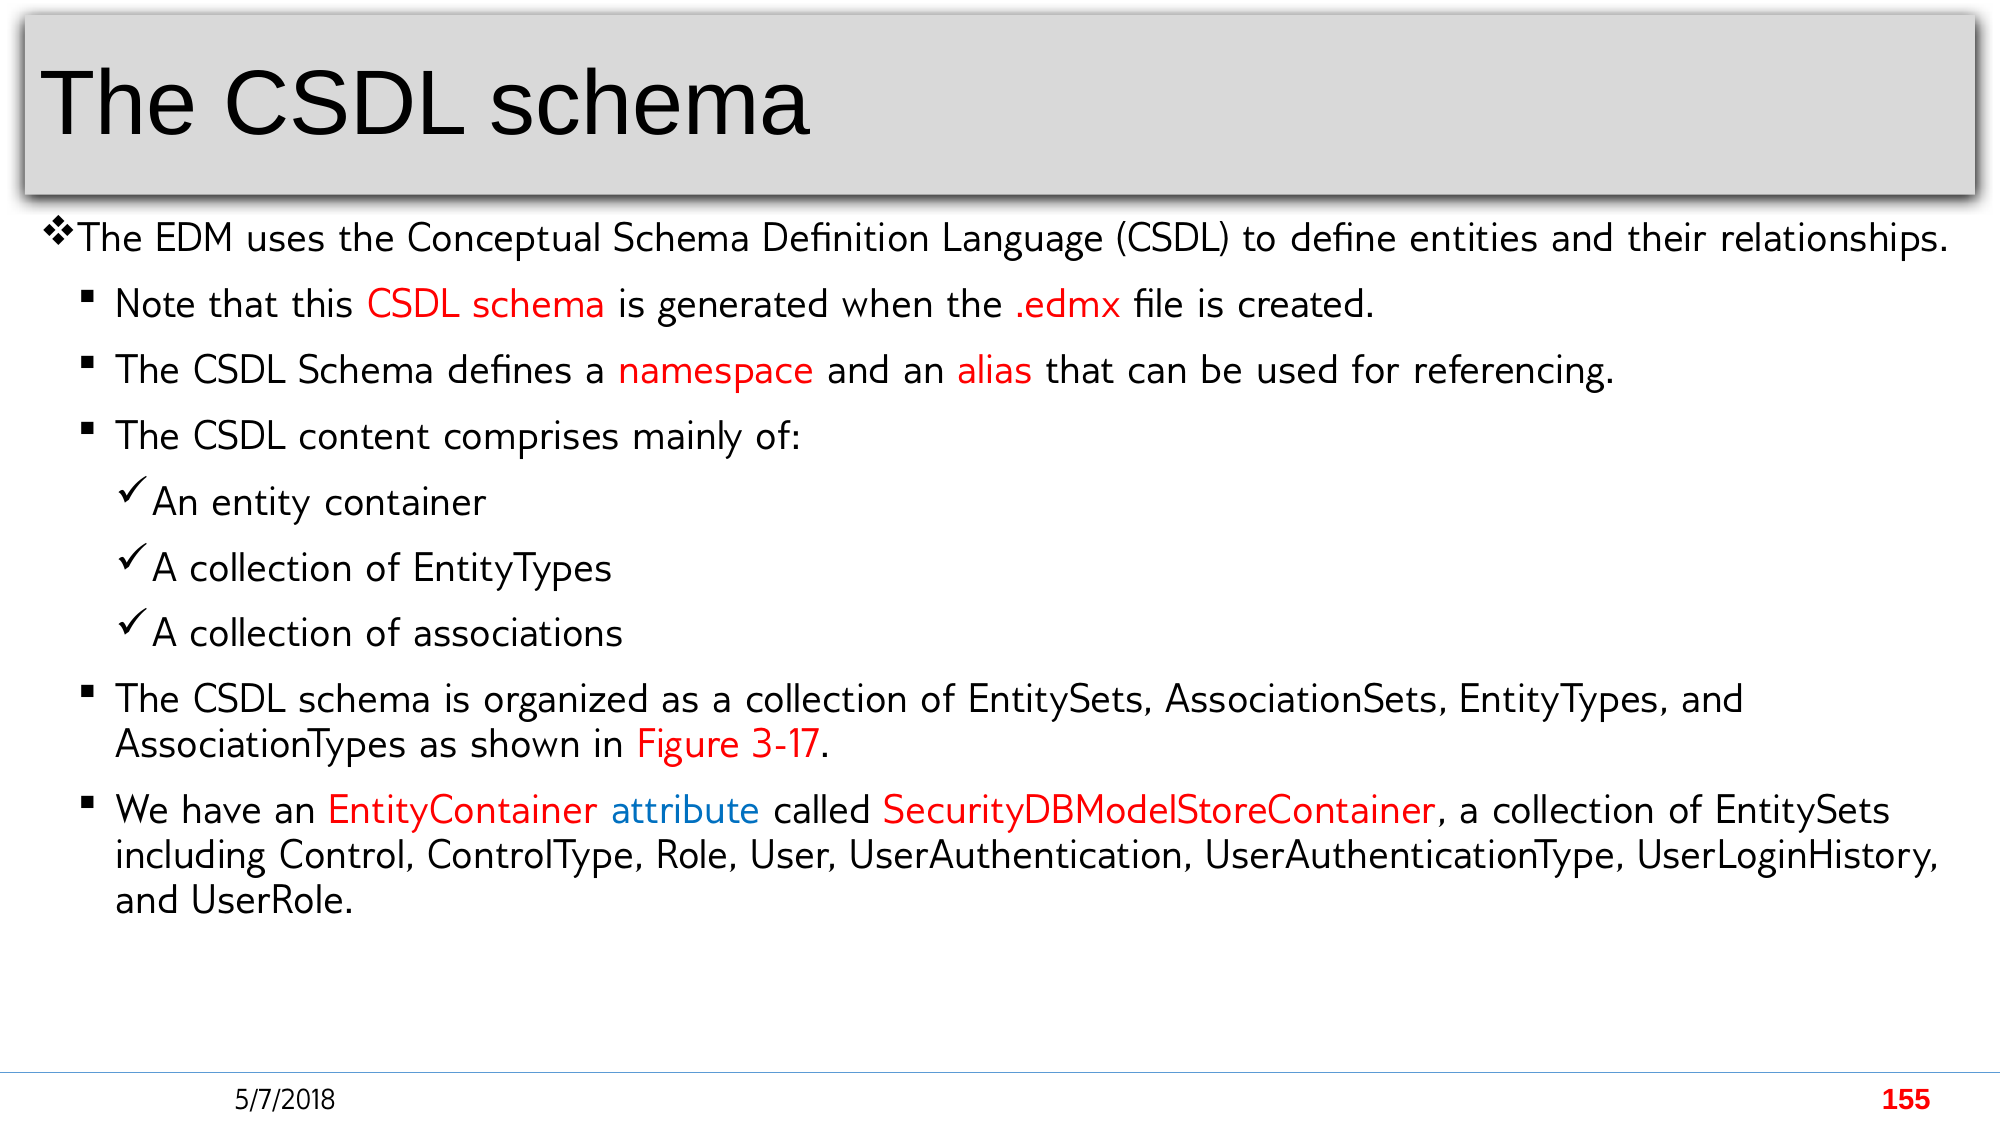

# The CSDL schema
The EDM uses the Conceptual Schema Definition Language (CSDL) to define entities and their relationships.
Note that this CSDL schema is generated when the .edmx file is created.
The CSDL Schema defines a namespace and an alias that can be used for referencing.
The CSDL content comprises mainly of:
An entity container
A collection of EntityTypes
A collection of associations
The CSDL schema is organized as a collection of EntitySets, AssociationSets, EntityTypes, and AssociationTypes as shown in Figure 3-17.
We have an EntityContainer attribute called SecurityDBModelStoreContainer, a collection of EntitySets including Control, ControlType, Role, User, UserAuthentication, UserAuthenticationType, UserLoginHistory, and UserRole.
5/7/2018
155